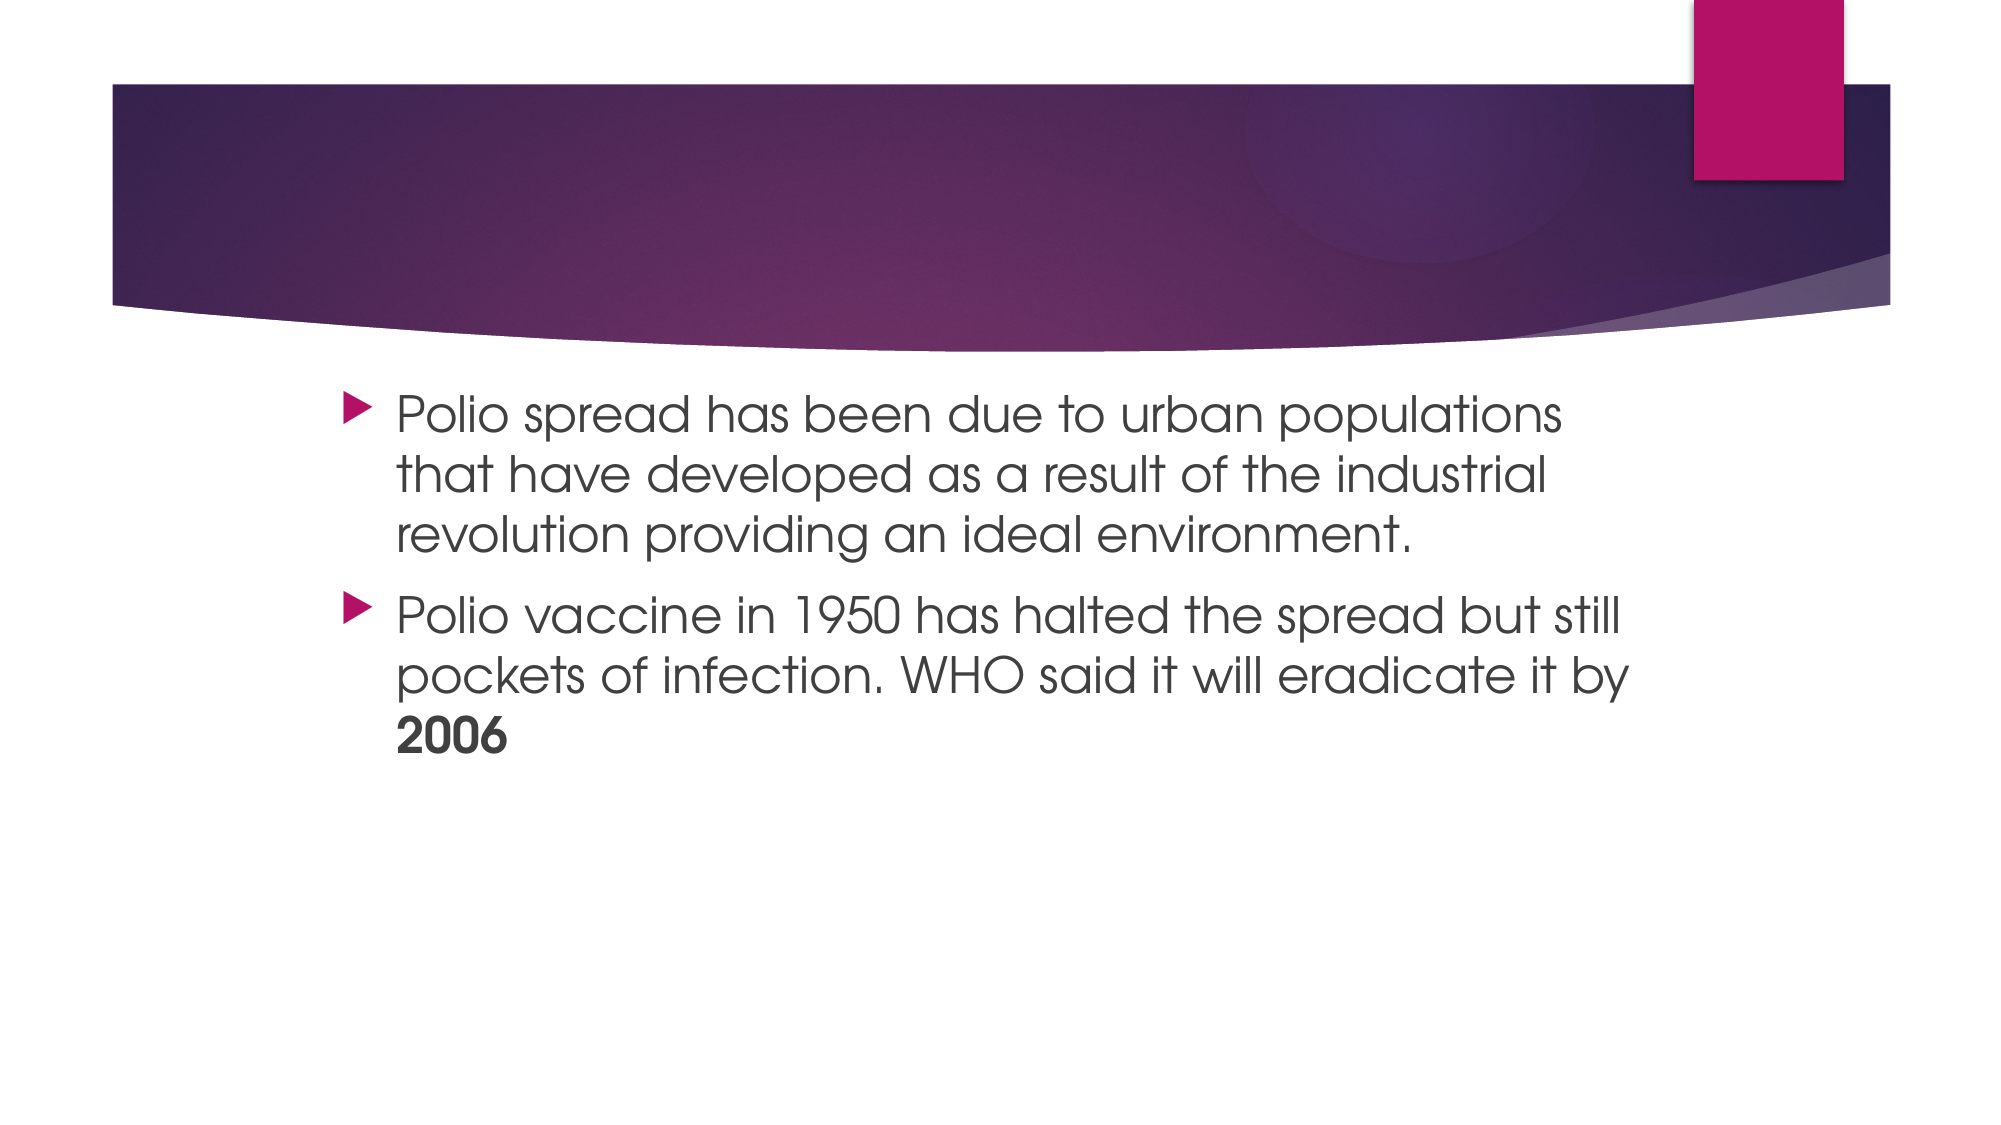

Polio spread has been due to urban populations that have developed as a result of the industrial revolution providing an ideal environment.
Polio vaccine in 1950 has halted the spread but still pockets of infection. WHO said it will eradicate it by 2006